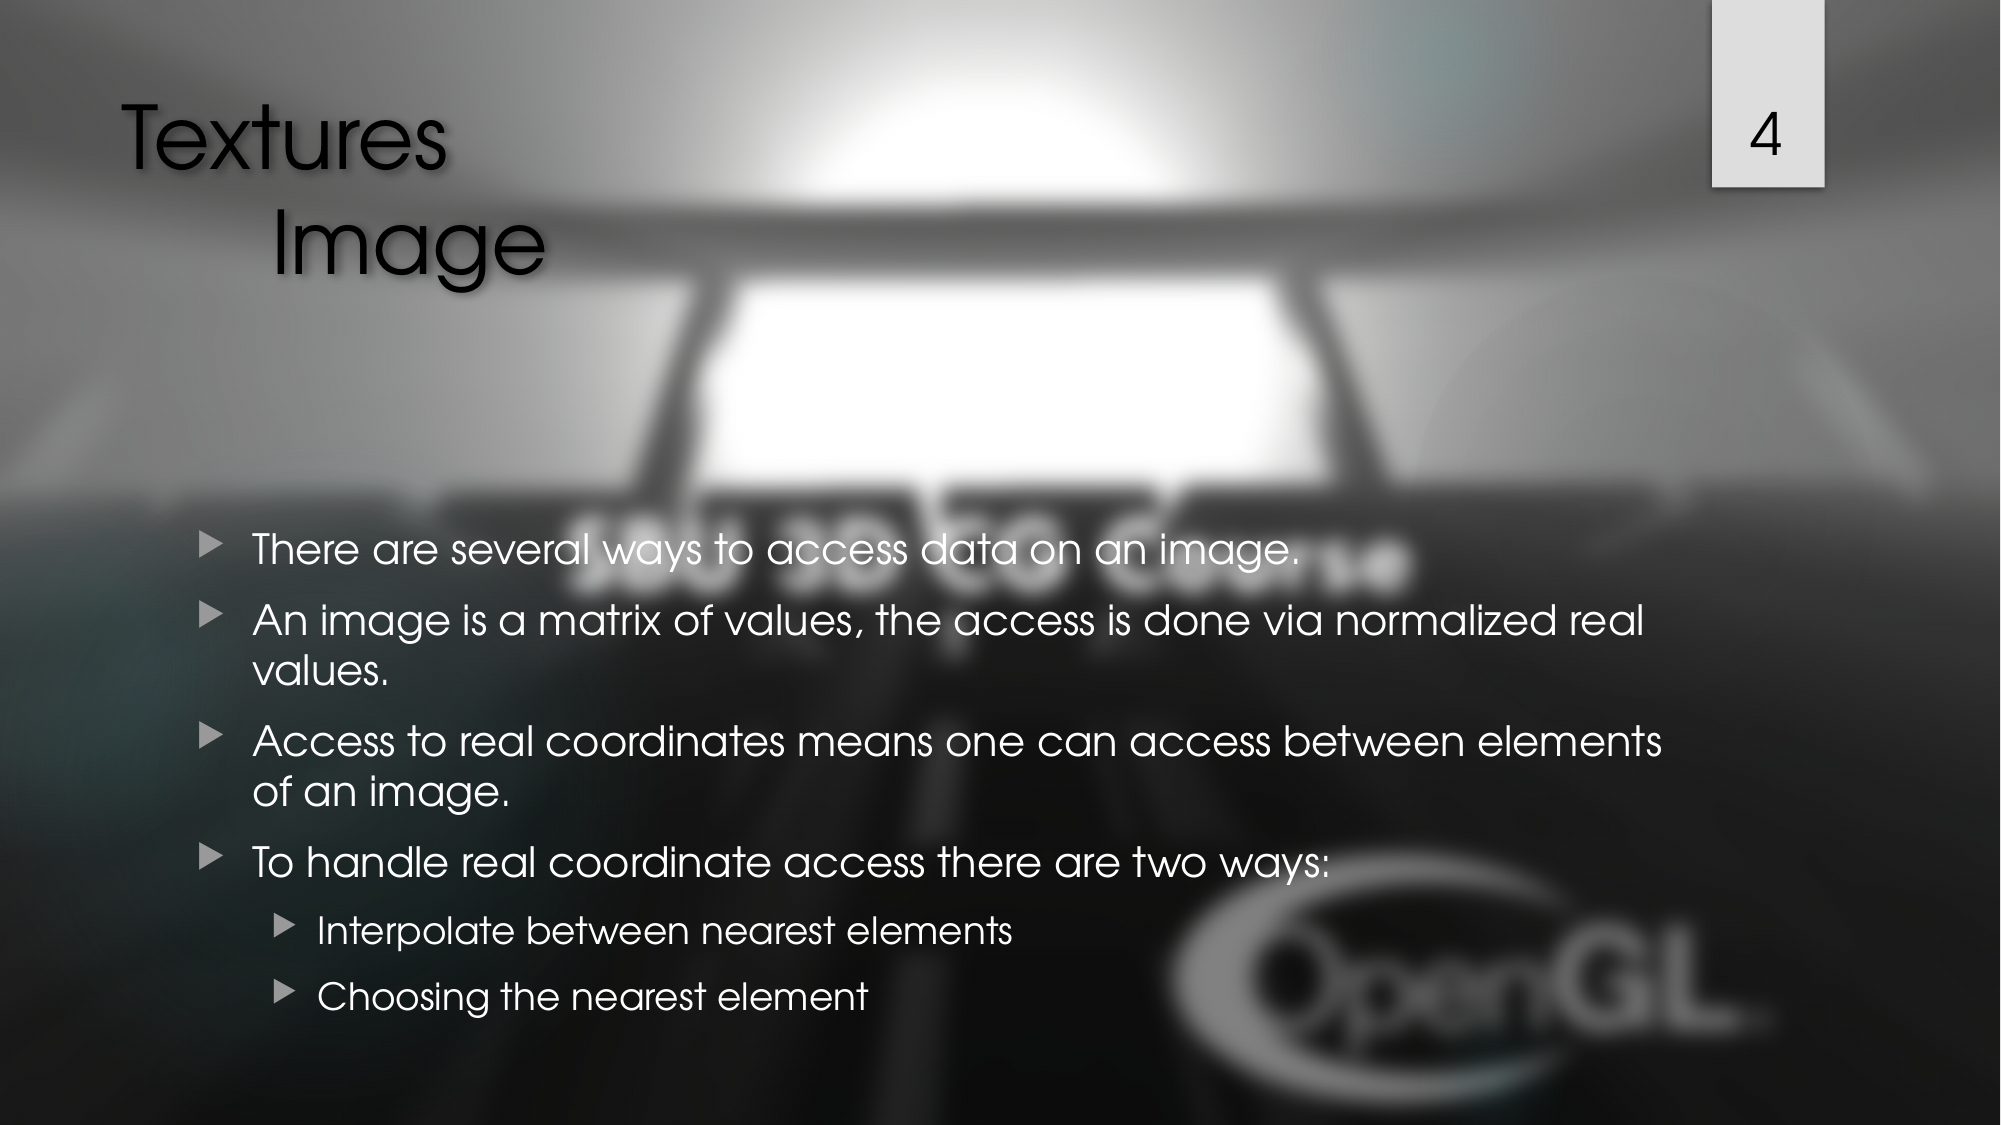

4
# Textures Image
There are several ways to access data on an image.
An image is a matrix of values, the access is done via normalized real values.
Access to real coordinates means one can access between elements of an image.
To handle real coordinate access there are two ways:
Interpolate between nearest elements
Choosing the nearest element